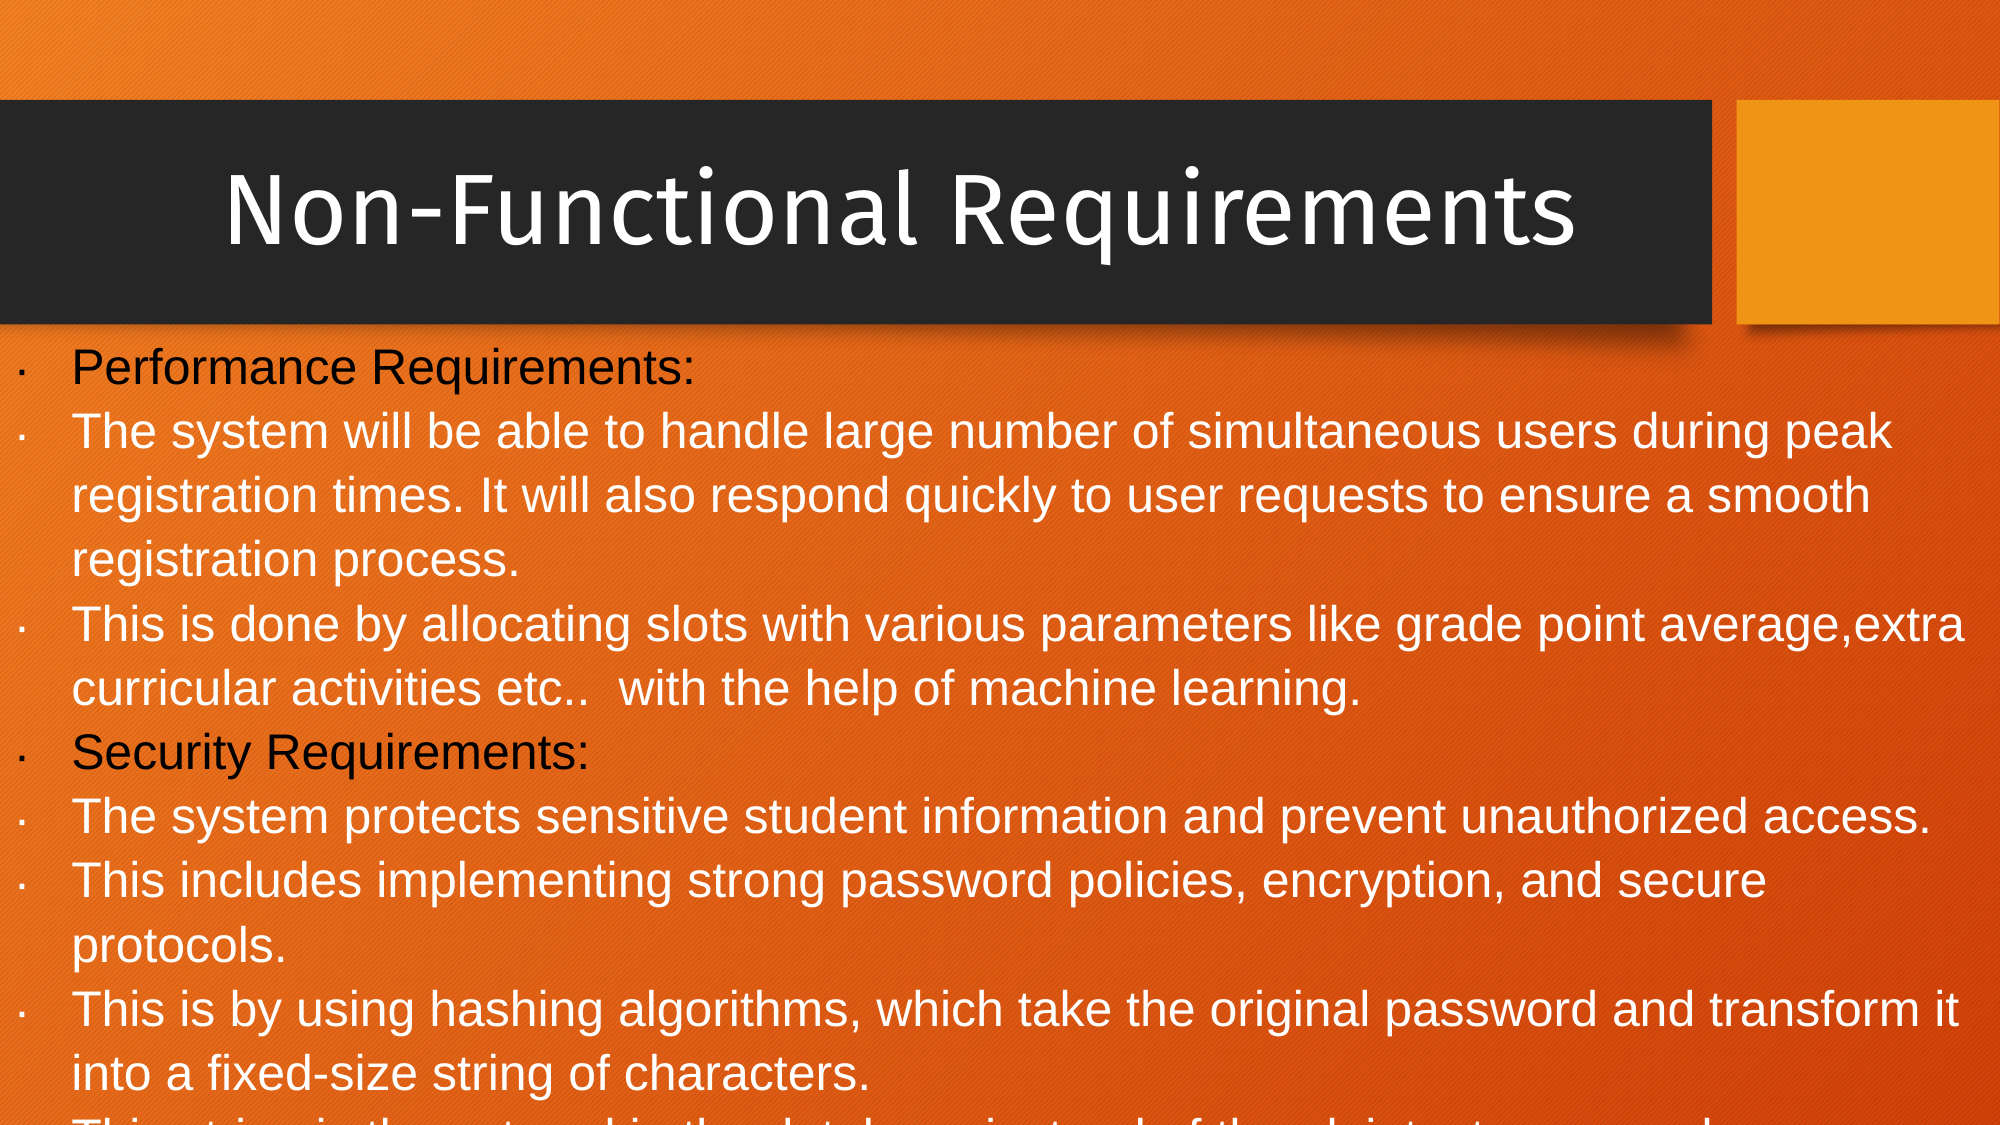

# Non-Functional Requirements
Performance Requirements:
The system will be able to handle large number of simultaneous users during peak registration times. It will also respond quickly to user requests to ensure a smooth registration process.
This is done by allocating slots with various parameters like grade point average,extra curricular activities etc..  with the help of machine learning.
Security Requirements:
The system protects sensitive student information and prevent unauthorized access.
This includes implementing strong password policies, encryption, and secure protocols.
This is by using hashing algorithms, which take the original password and transform it into a fixed-size string of characters.
This string is then stored in the database instead of the plaintext password.